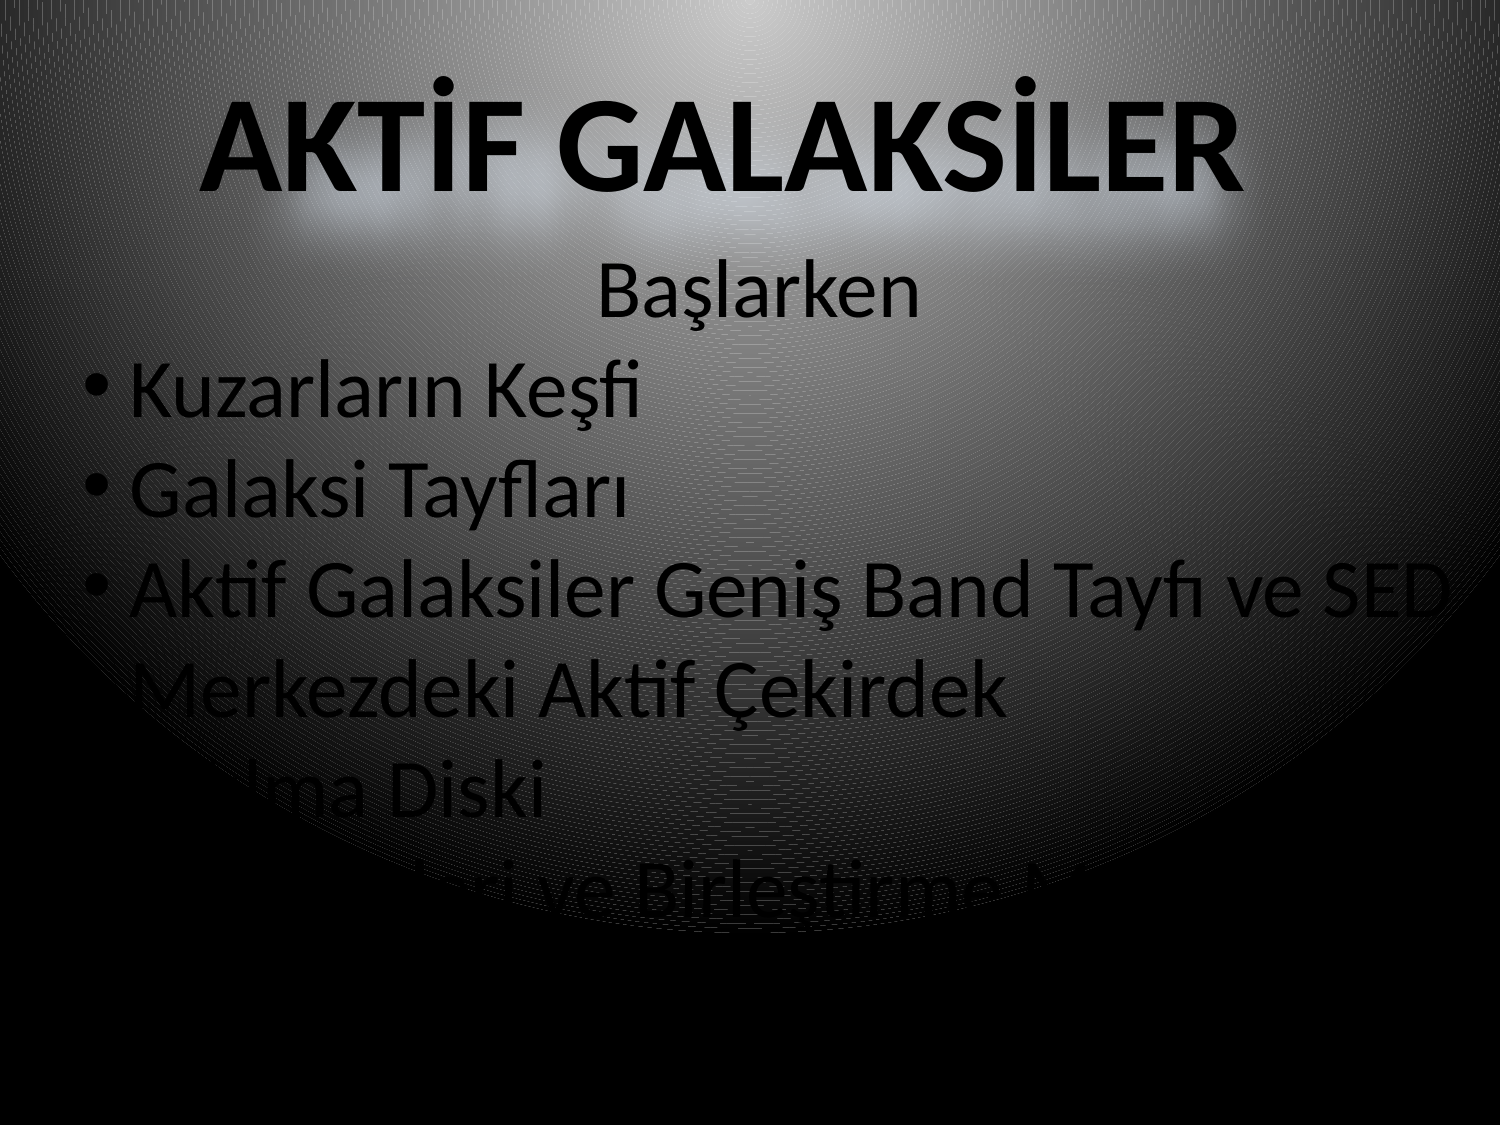

AKTİF GALAKSİLER
Başlarken
Kuzarların Keşfi
Galaksi Tayfları
Aktif Galaksiler Geniş Band Tayfı ve SED
Merkezdeki Aktif Çekirdek
Yığılma Diski
AGN Türleri ve Birleştirme Modelleri